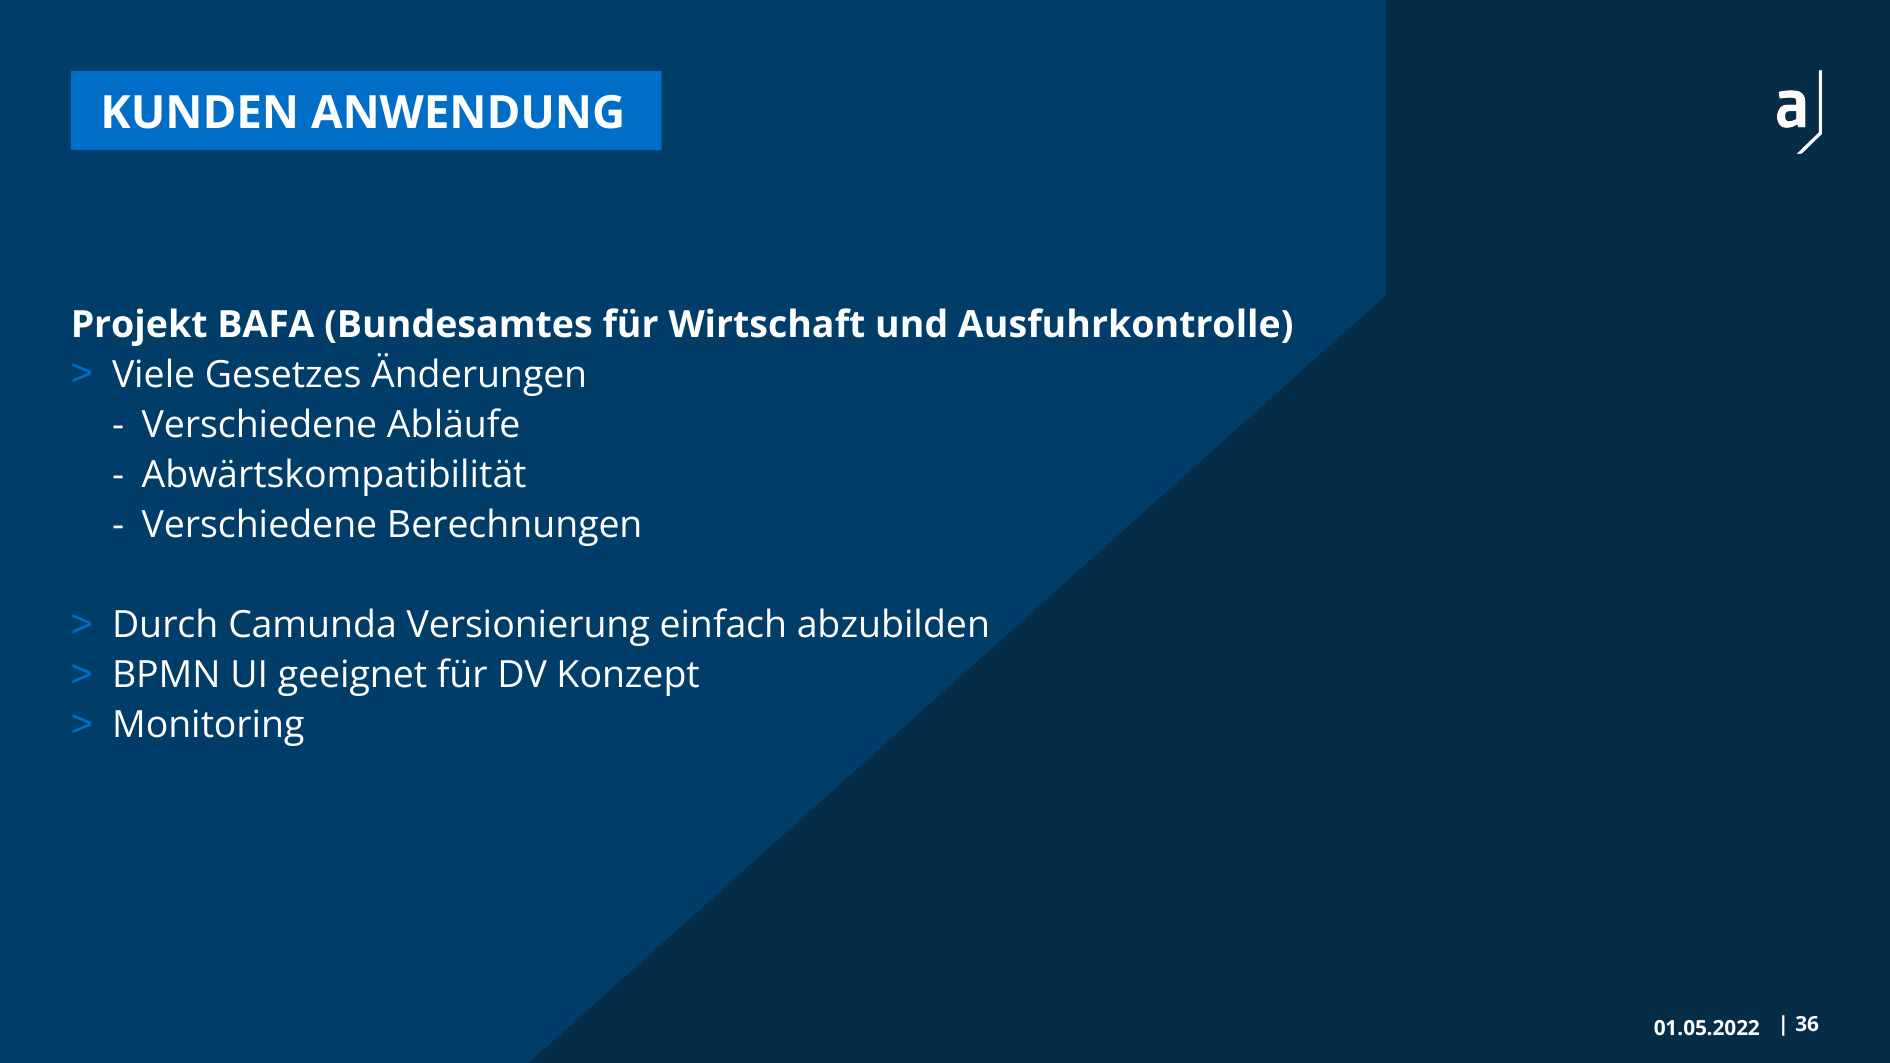

# Kunden Anwendung
Projekt BAFA (Bundesamtes für Wirtschaft und Ausfuhrkontrolle)
Viele Gesetzes Änderungen
Verschiedene Abläufe
Abwärtskompatibilität
Verschiedene Berechnungen

Durch Camunda Versionierung einfach abzubilden
BPMN UI geeignet für DV Konzept
Monitoring
01.05.2022
|	36